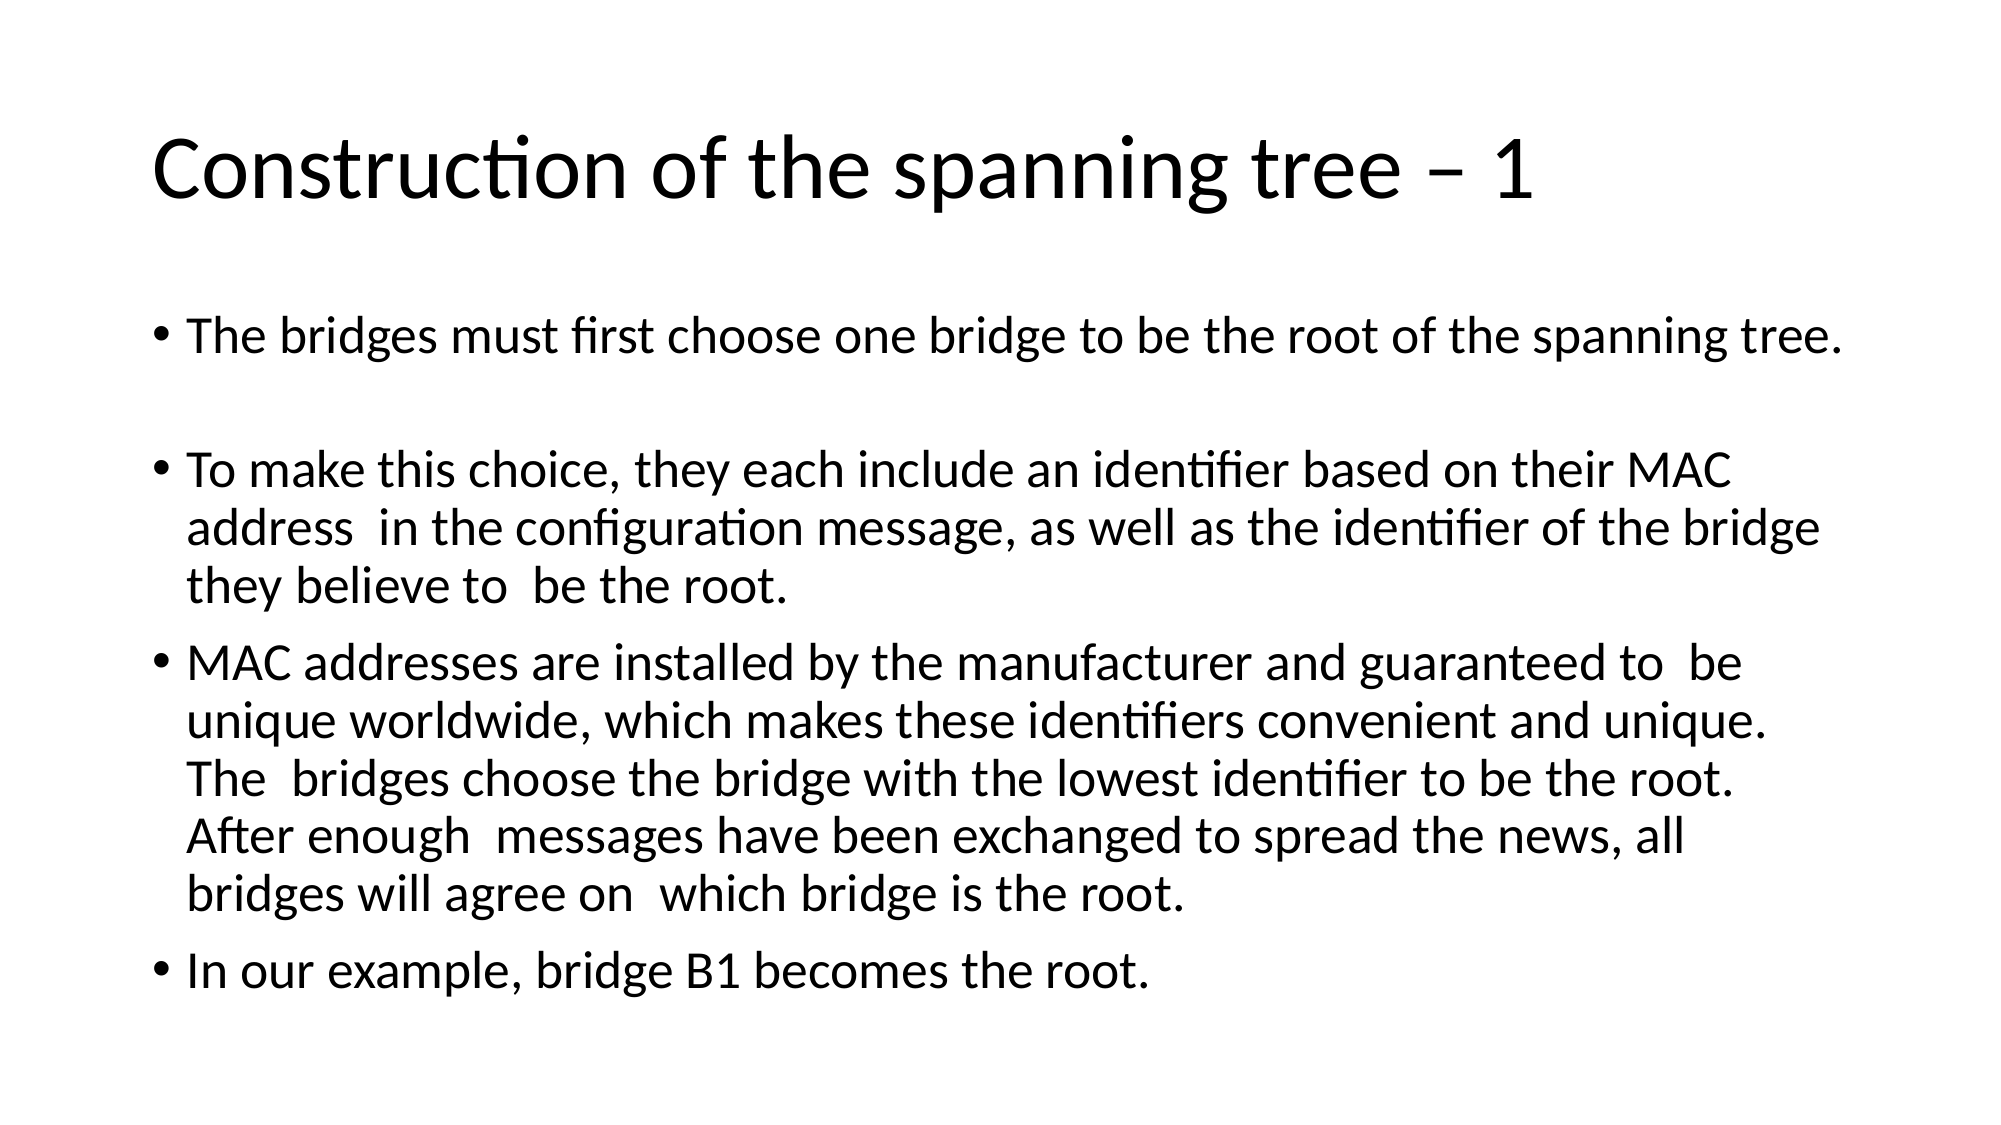

# Construction of the spanning tree – 1
The bridges must first choose one bridge to be the root of the spanning tree.
To make this choice, they each include an identifier based on their MAC address  in the configuration message, as well as the identifier of the bridge they believe to  be the root.
MAC addresses are installed by the manufacturer and guaranteed to  be unique worldwide, which makes these identifiers convenient and unique. The  bridges choose the bridge with the lowest identifier to be the root. After enough  messages have been exchanged to spread the news, all bridges will agree on  which bridge is the root.
In our example, bridge B1 becomes the root.